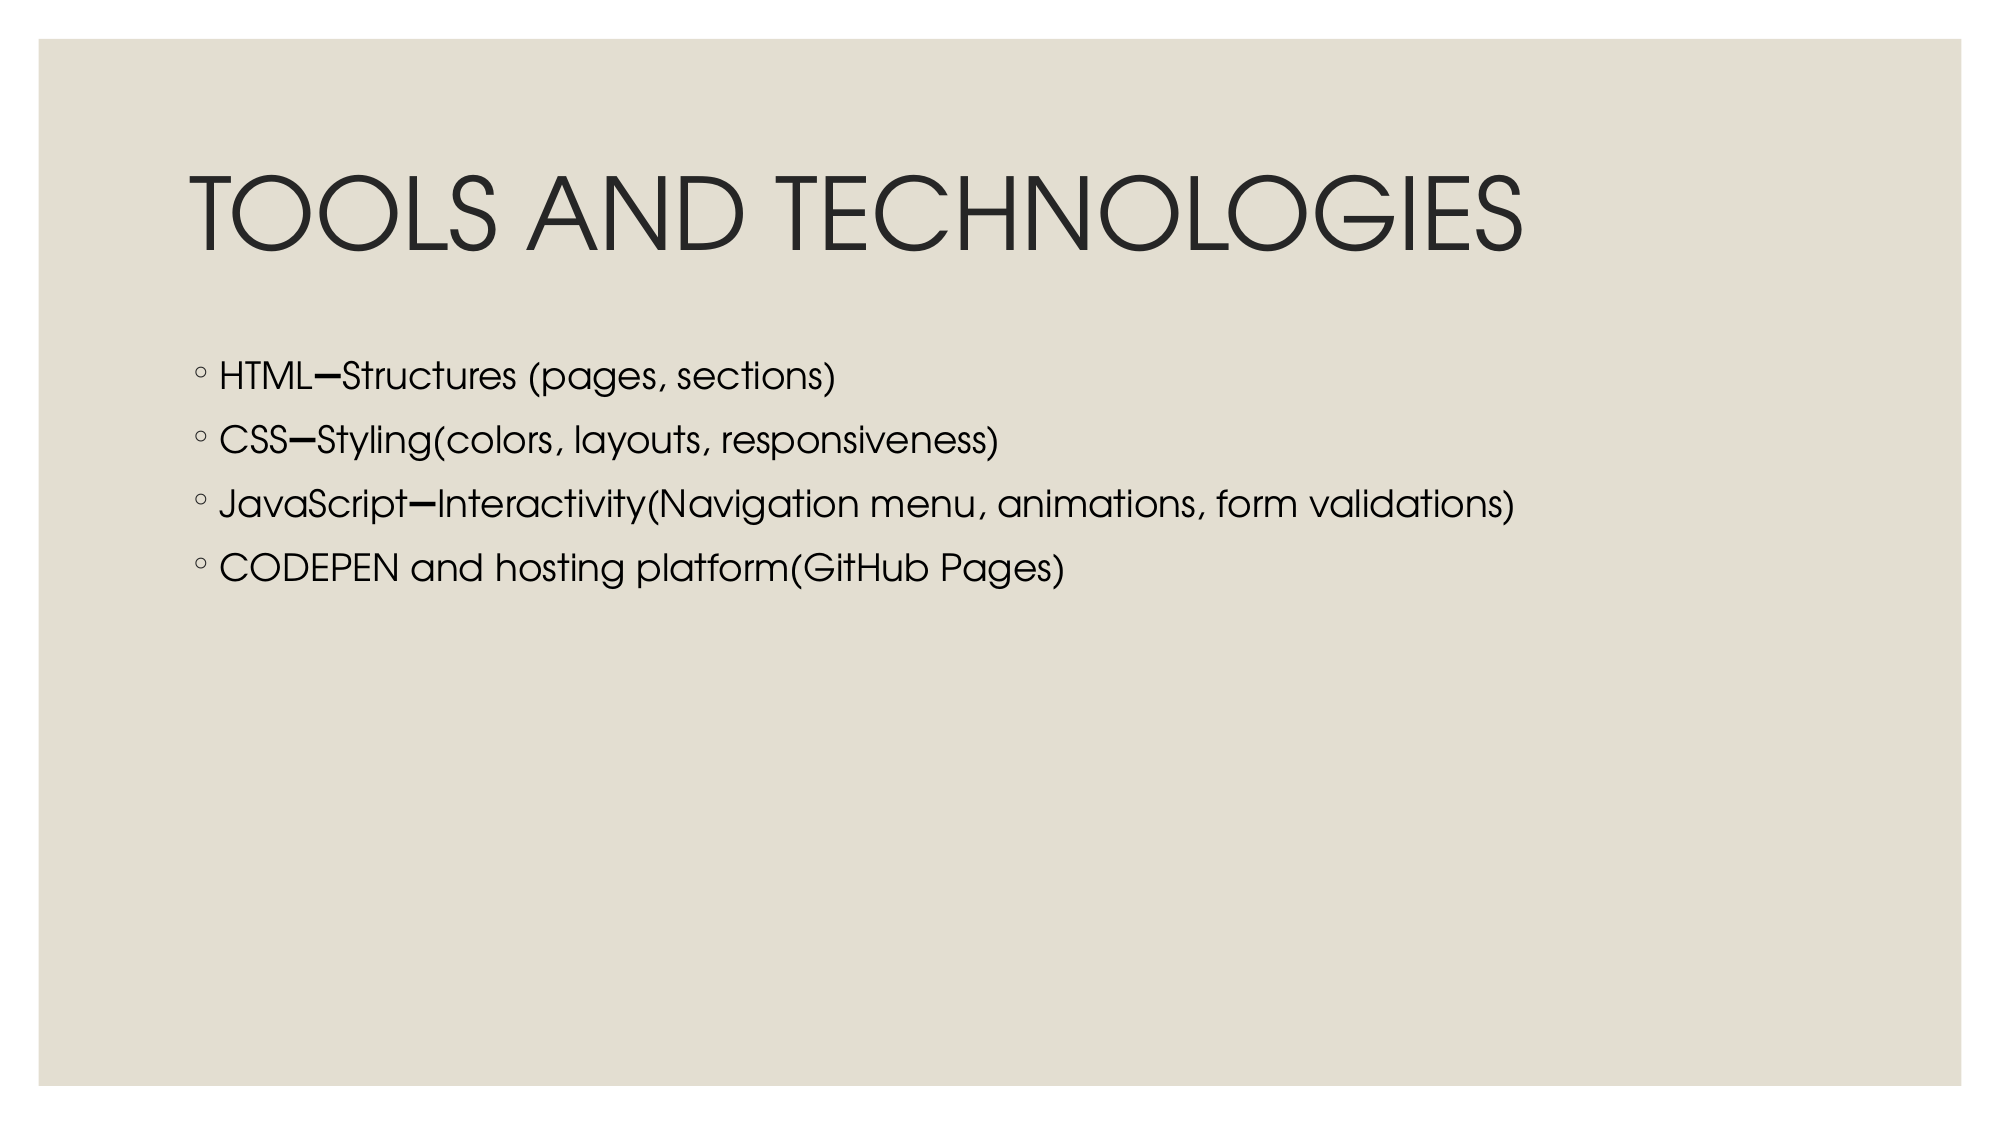

# TOOLS AND TECHNOLOGIES
HTML➖Structures (pages, sections)
CSS➖Styling(colors, layouts, responsiveness)
JavaScript➖Interactivity(Navigation menu, animations, form validations)
CODEPEN and hosting platform(GitHub Pages)